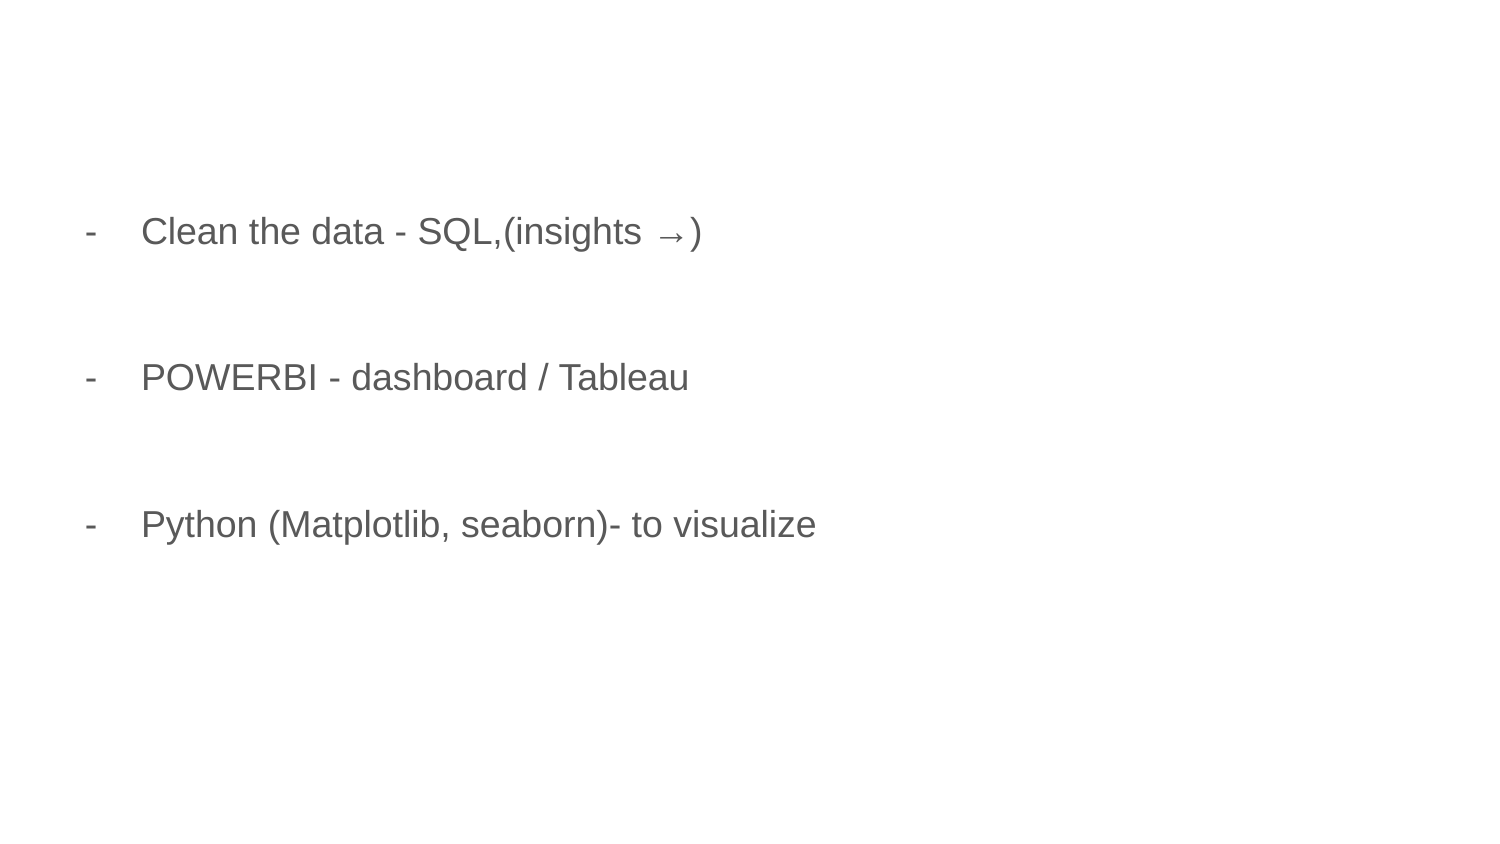

#
Clean the data - SQL,(insights →)

POWERBI - dashboard / Tableau

Python (Matplotlib, seaborn)- to visualize